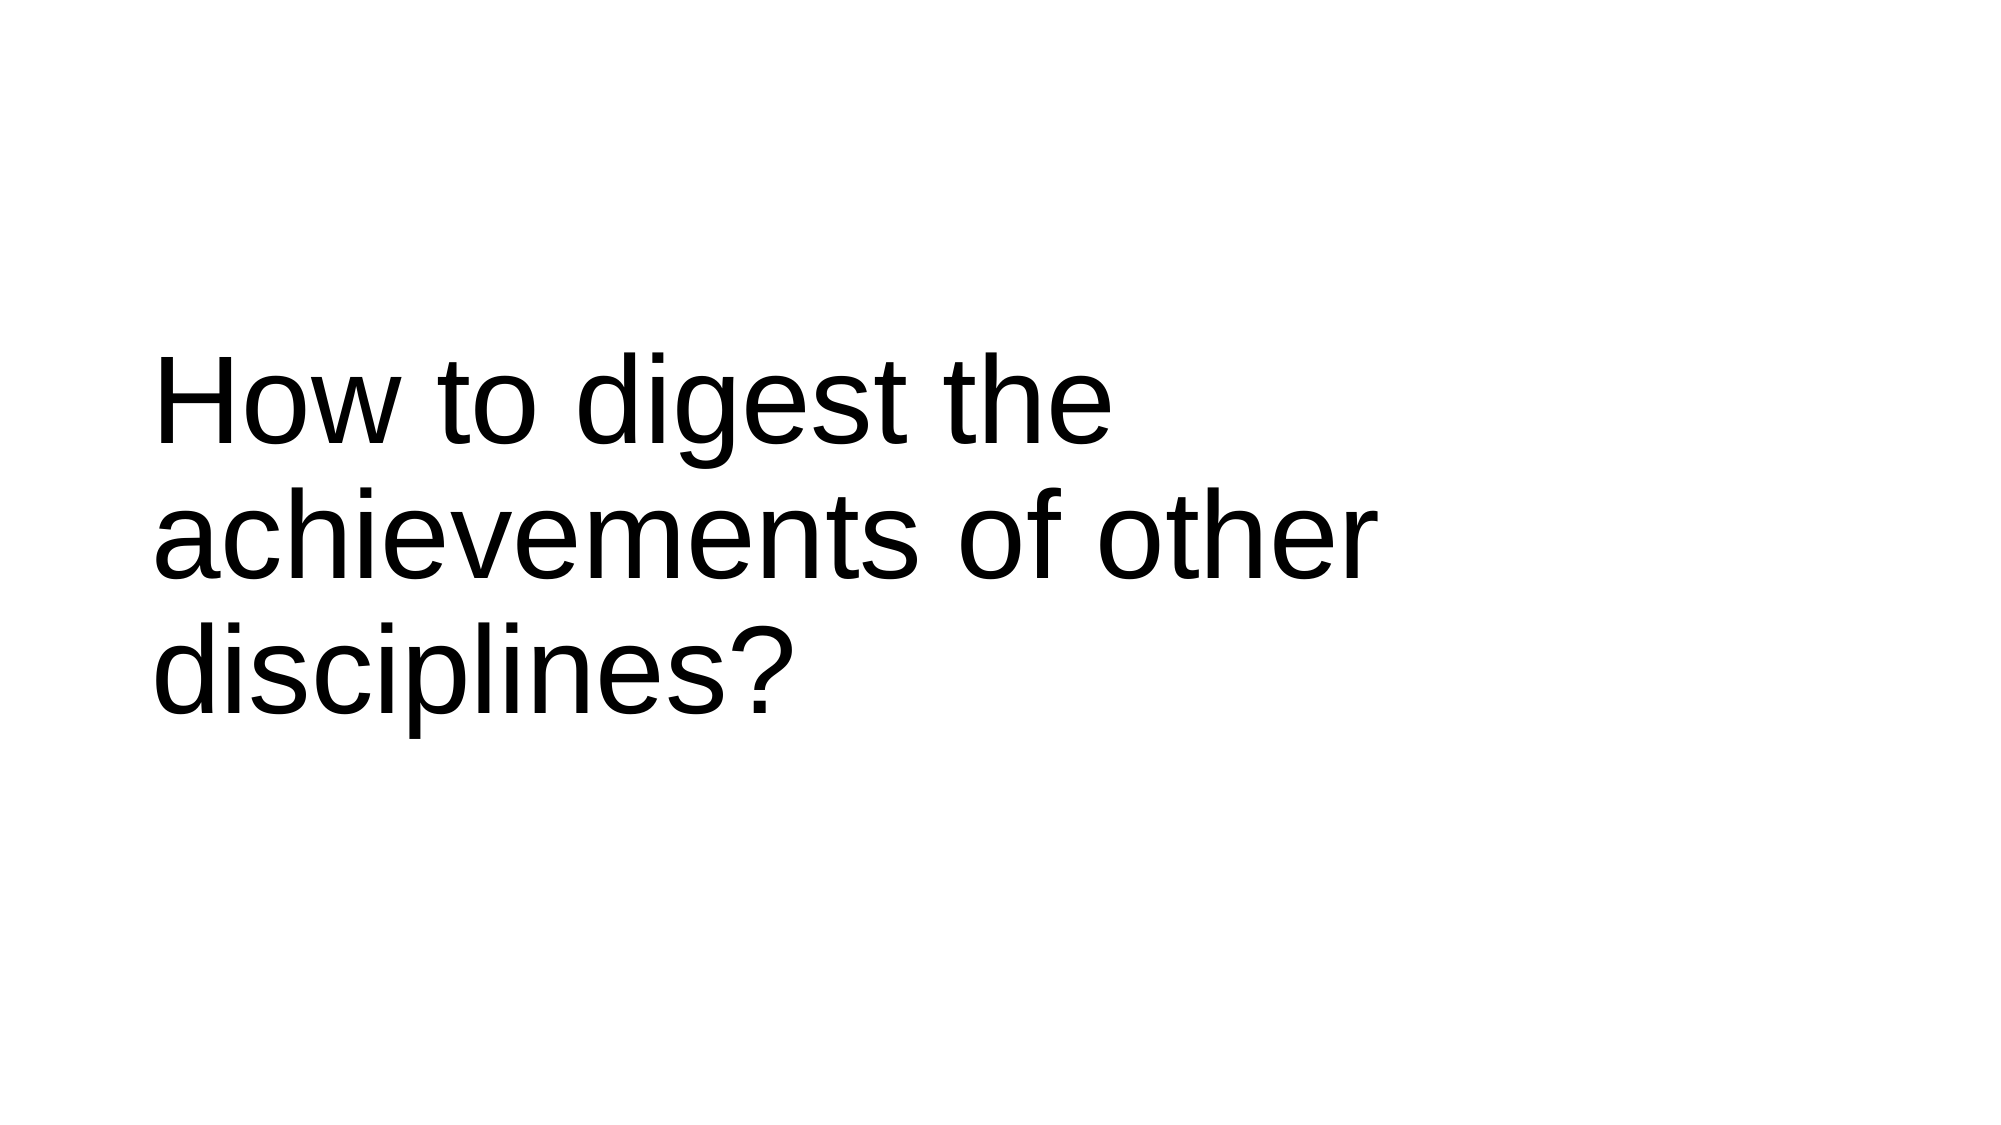

# How to digest the achievements of other disciplines?